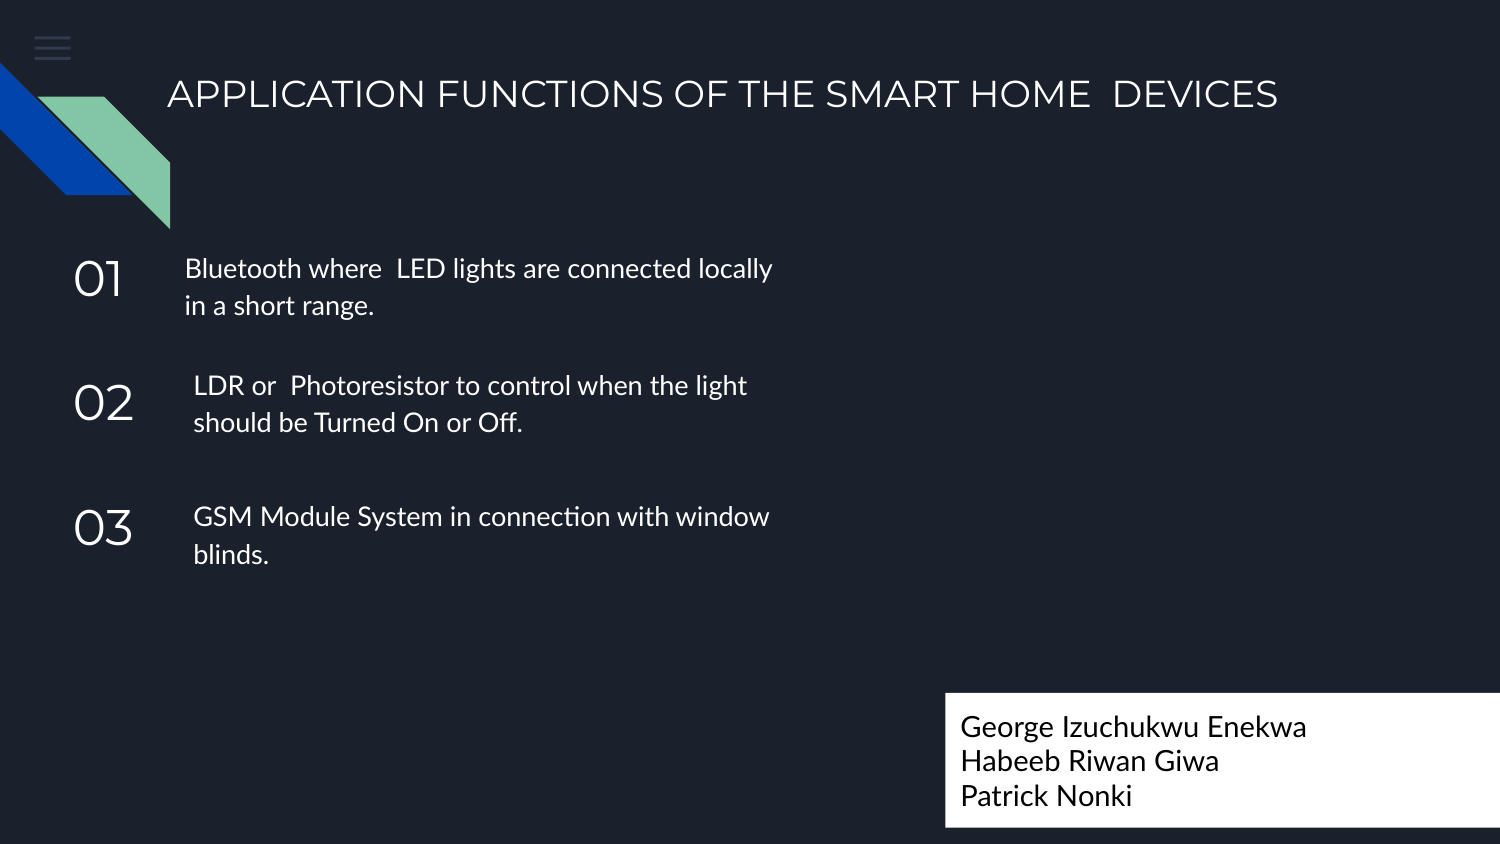

# APPLICATION FUNCTIONS OF THE SMART HOME  DEVICES
01

Bluetooth where  LED lights are connected locally in a short range.
LDR or  Photoresistor to control when the light should be Turned On or Off.
02

03
GSM Module System in connection with window blinds.
George Izuchukwu Enekwa
Habeeb Riwan Giwa
Patrick Nonki